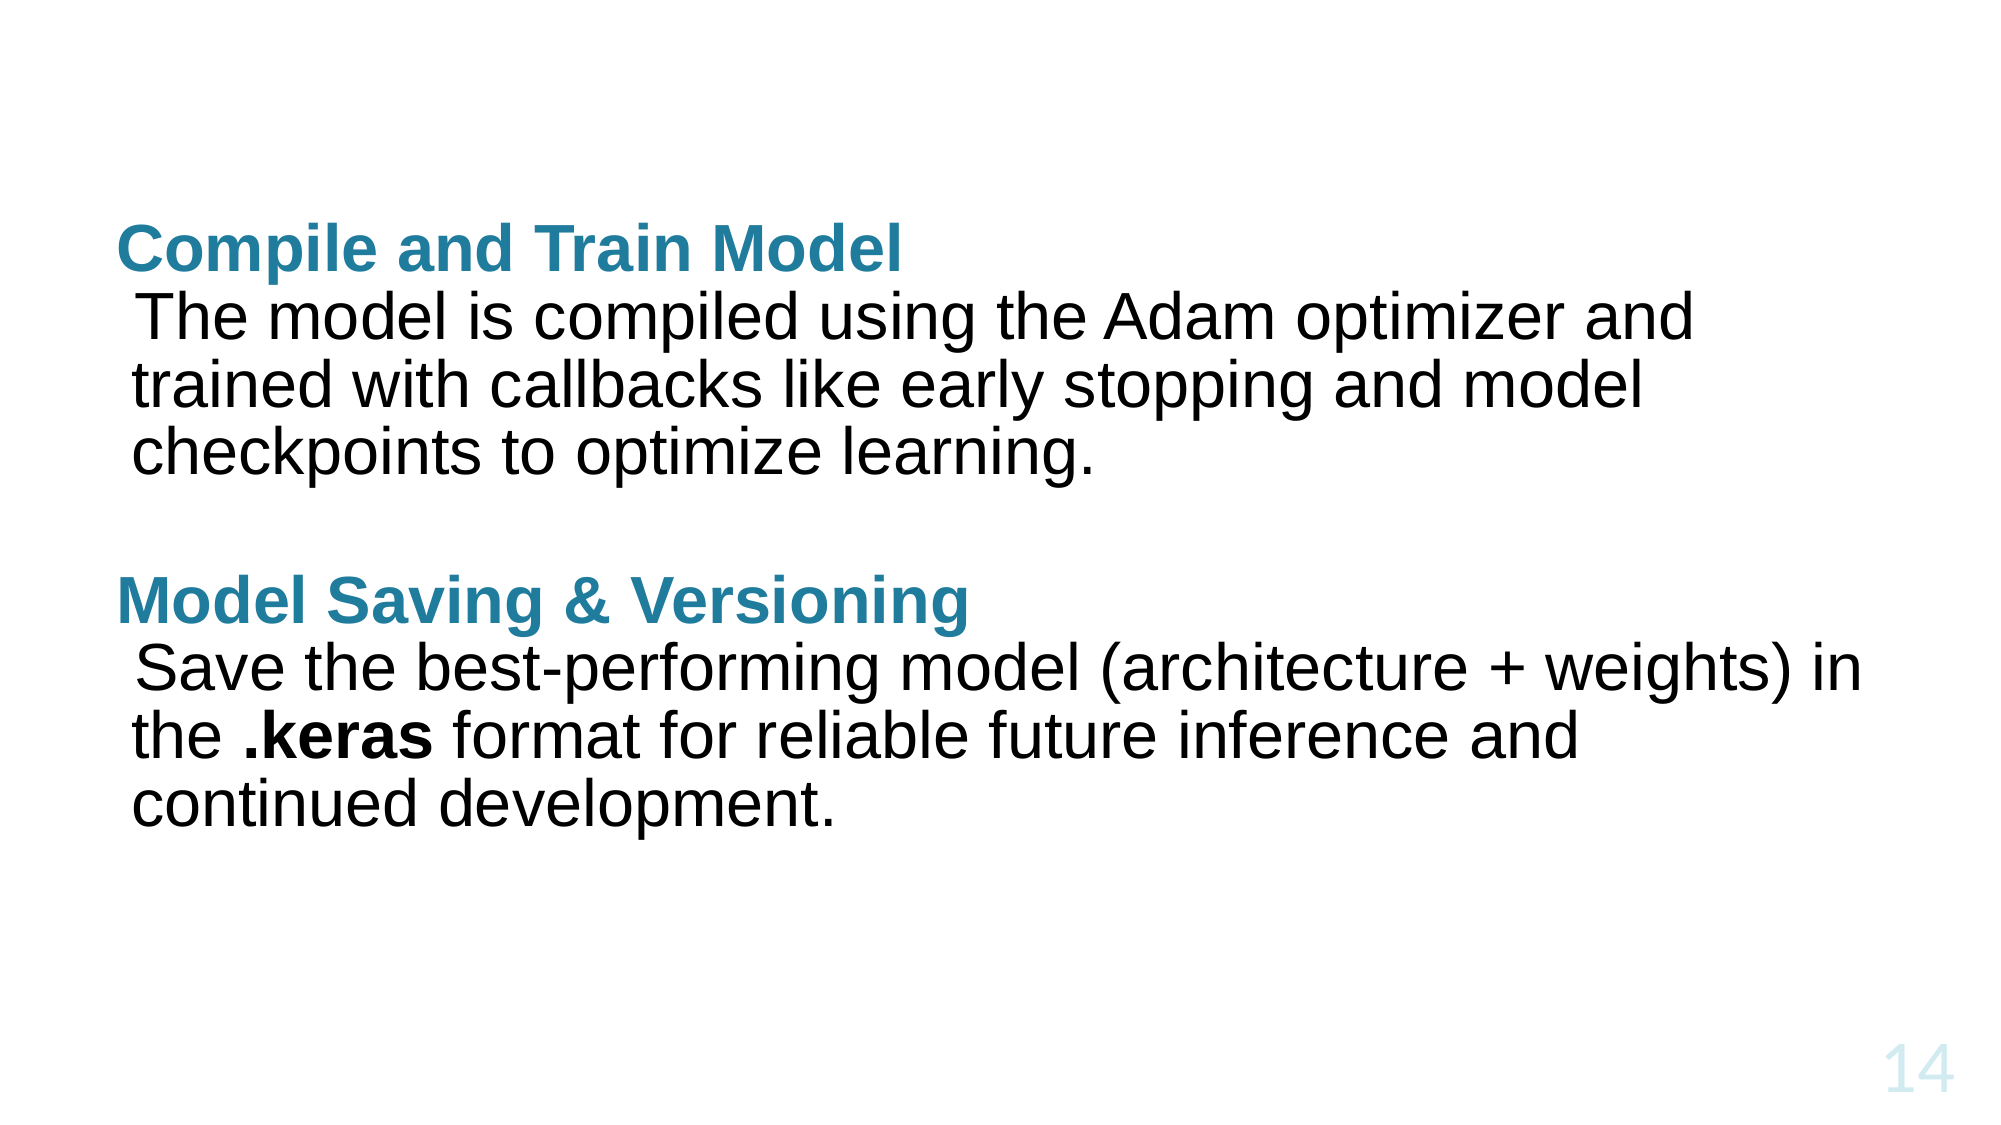

Compile and Train Model
The model is compiled using the Adam optimizer and trained with callbacks like early stopping and model checkpoints to optimize learning.

Model Saving & Versioning
Save the best-performing model (architecture + weights) in the .keras format for reliable future inference and continued development.

14